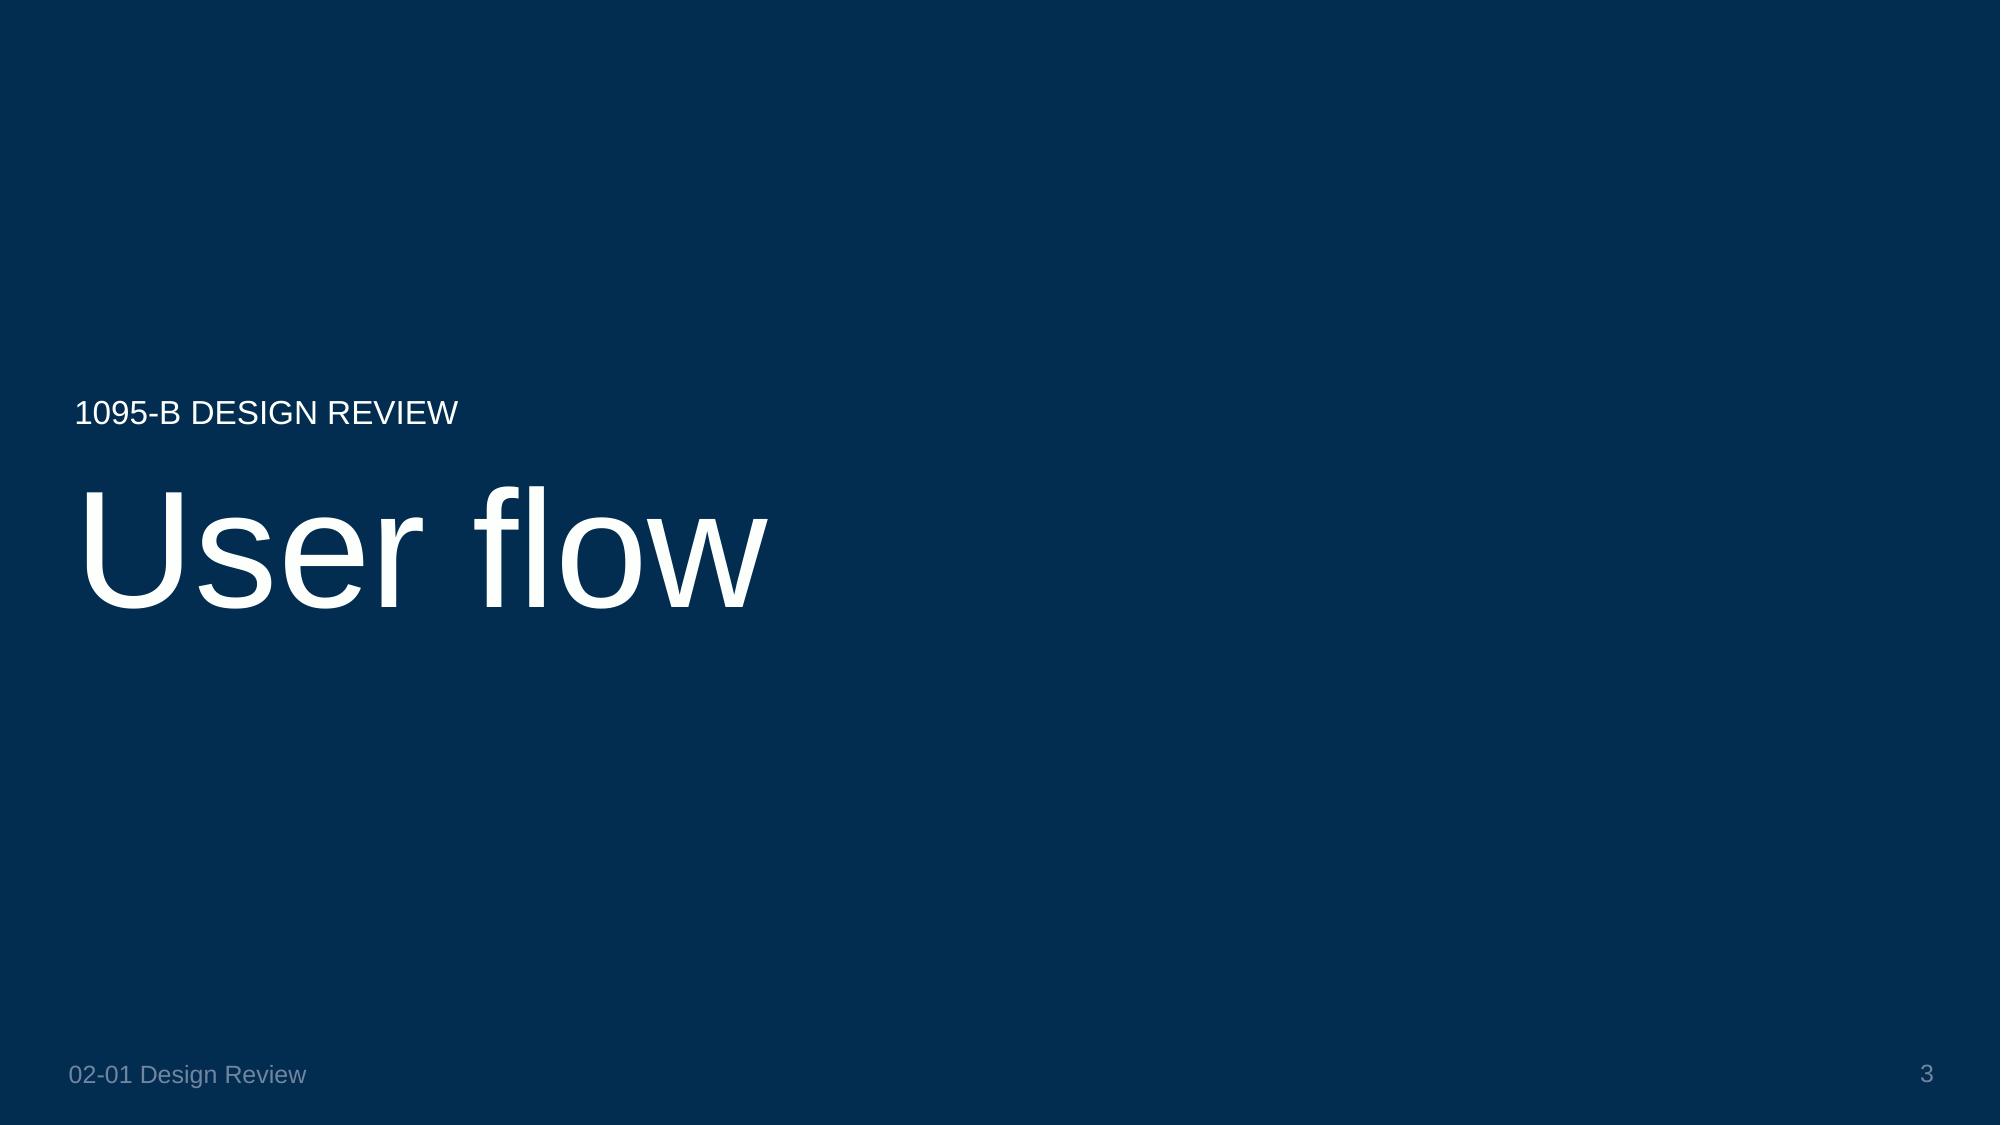

1095-B DESIGN REVIEW
# User flow
3
02-01 Design Review